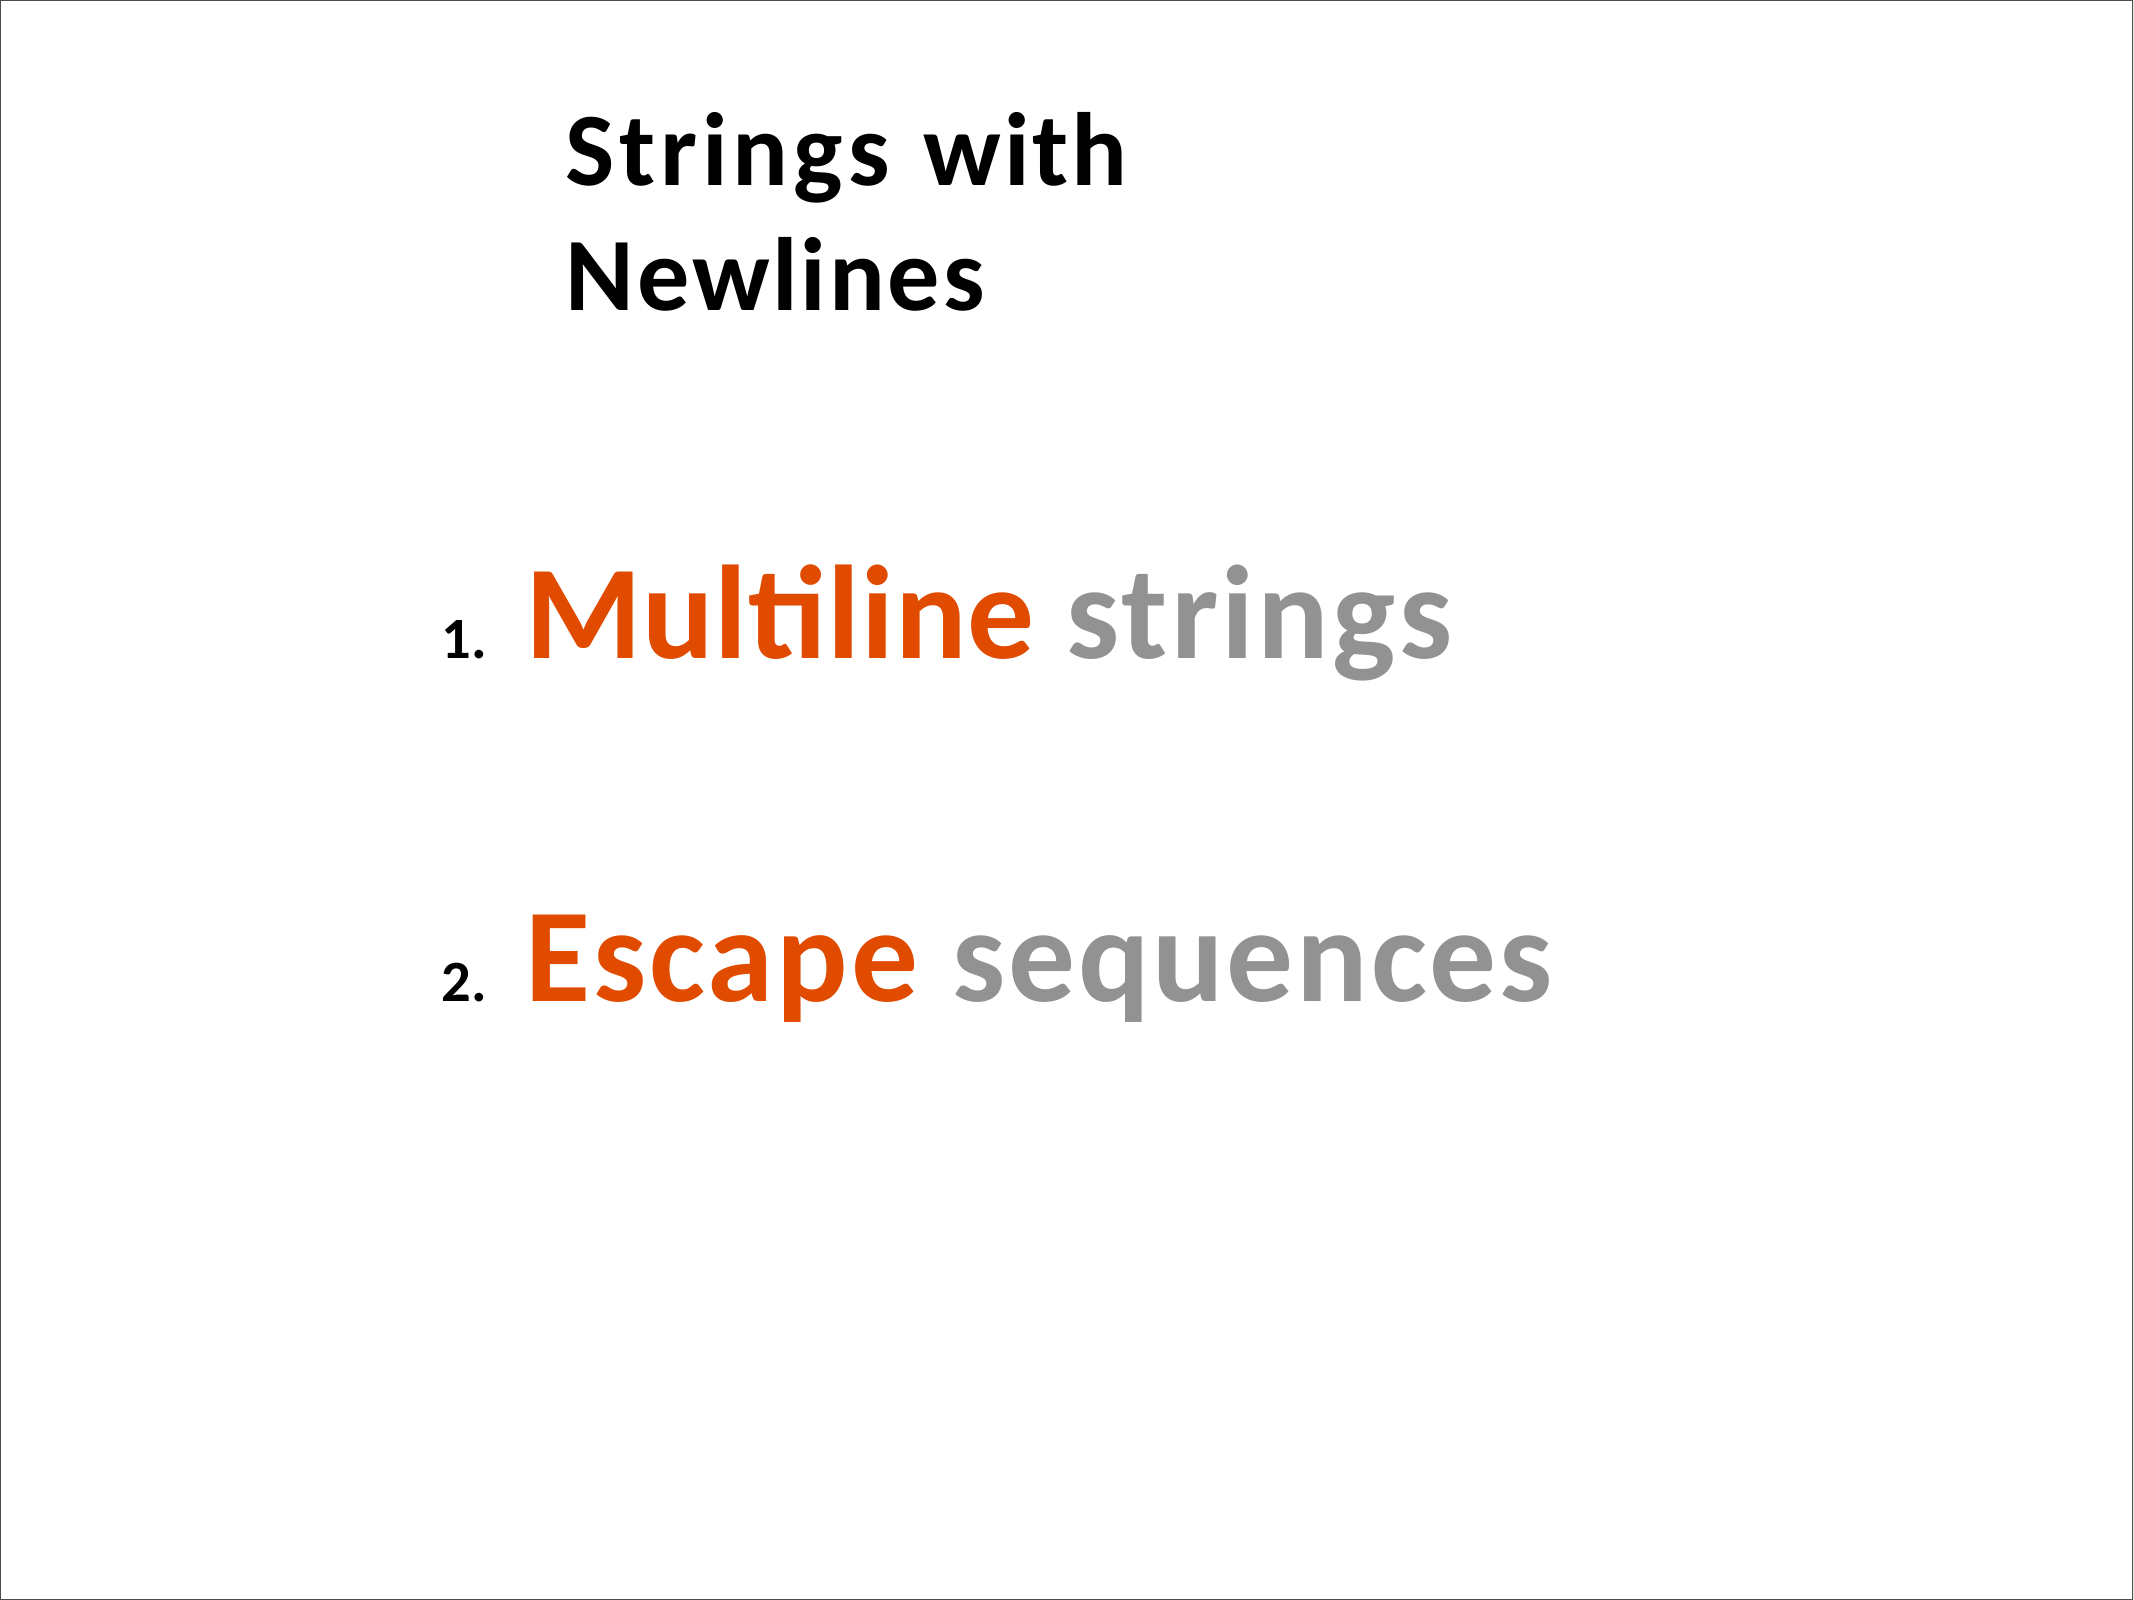

# Strings with Newlines
Multiline strings

Escape sequences